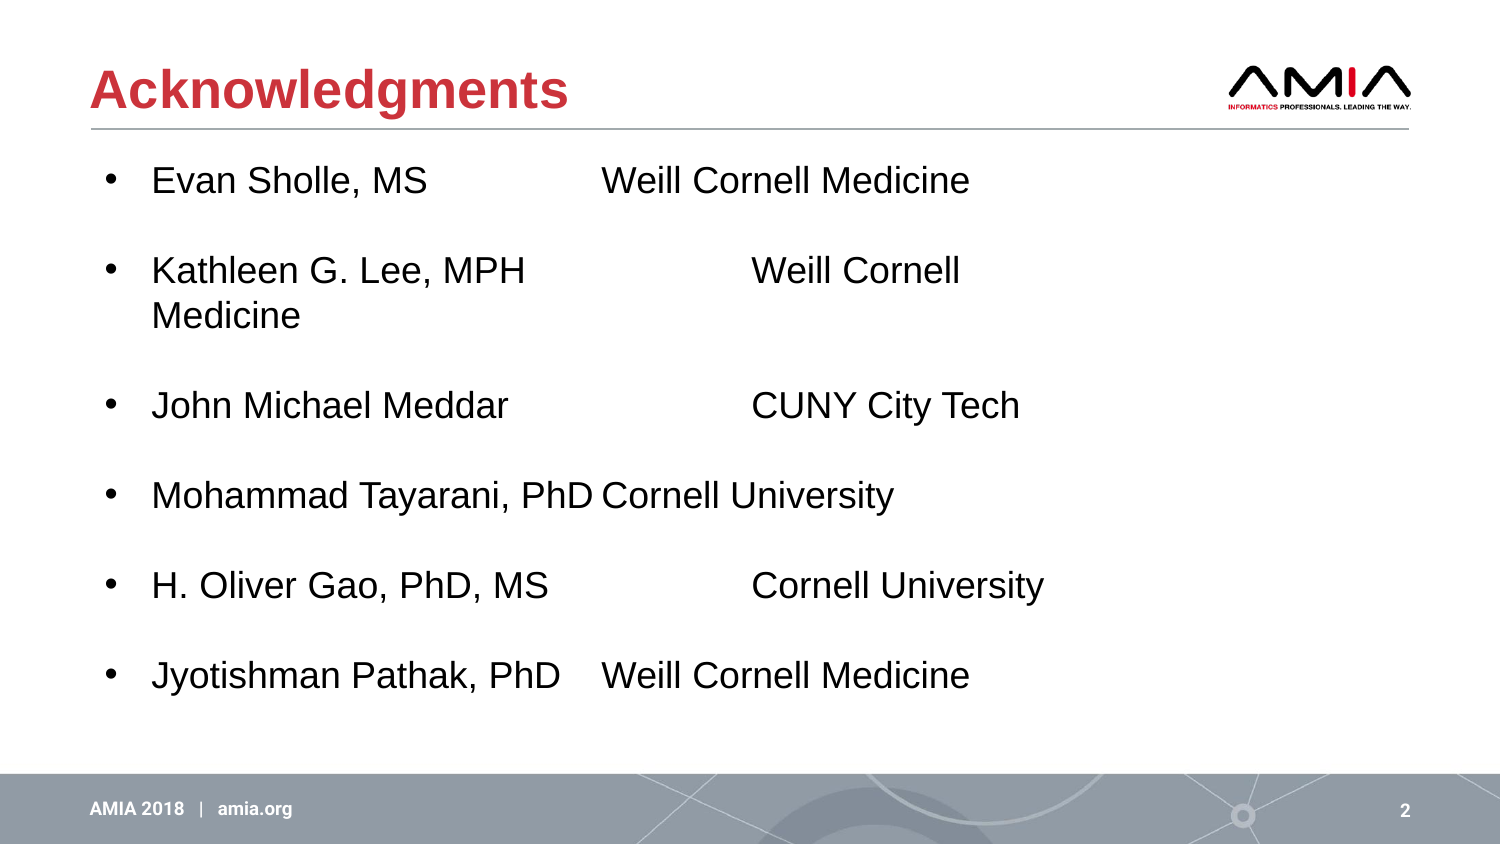

# Acknowledgments
Evan Sholle, MS 	 	Weill Cornell Medicine

Kathleen G. Lee, MPH 	 	Weill Cornell Medicine

John Michael Meddar 		CUNY City Tech

Mohammad Tayarani, PhD	Cornell University

H. Oliver Gao, PhD, MS		Cornell University

Jyotishman Pathak, PhD	Weill Cornell Medicine
AMIA 2018   |   amia.org
2